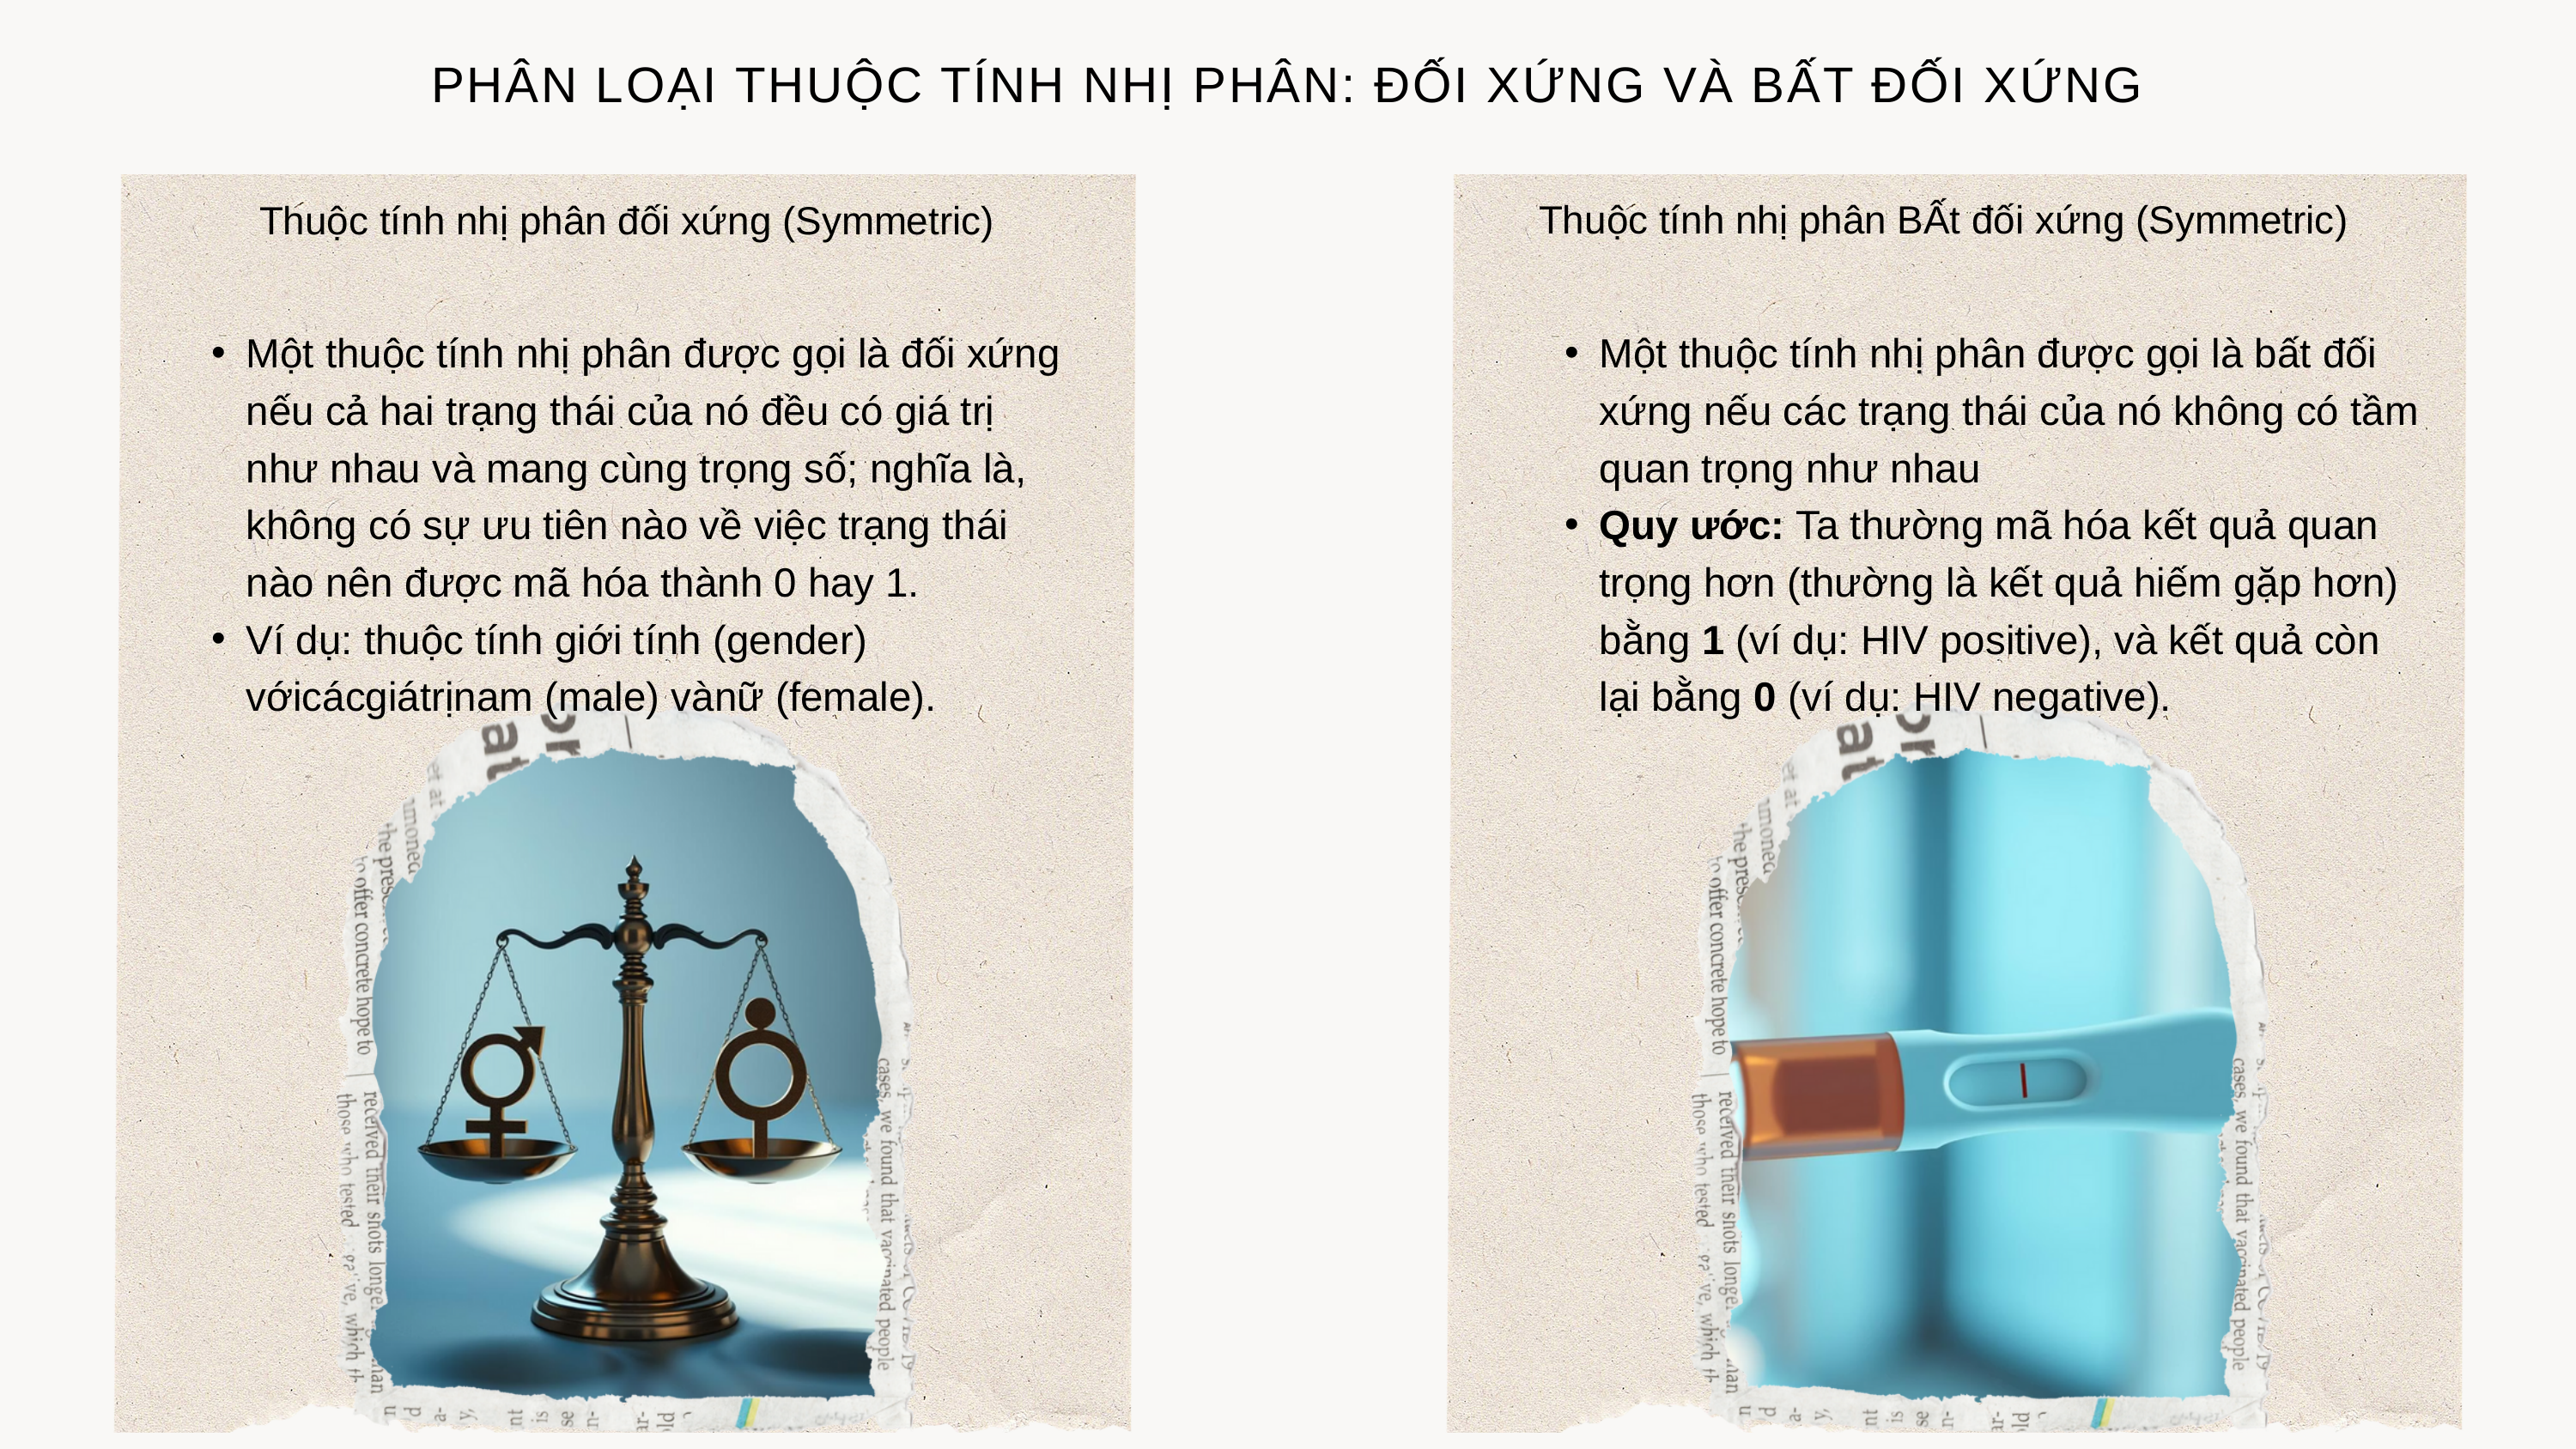

PHÂN LOẠI THUỘC TÍNH NHỊ PHÂN: ĐỐI XỨNG VÀ BẤT ĐỐI XỨNG

Thuộc tính nhị phân BẤt đối xứng (Symmetric)

Thuộc tính nhị phân đối xứng (Symmetric)

Một thuộc tính nhị phân được gọi là đối xứng nếu cả hai trạng thái của nó đều có giá trị như nhau và mang cùng trọng số; nghĩa là, không có sự ưu tiên nào về việc trạng thái nào nên được mã hóa thành 0 hay 1.
Ví dụ: thuộc tính giới tính (gender) vớicácgiátrịnam (male) vànữ (female).

Một thuộc tính nhị phân được gọi là bất đối xứng nếu các trạng thái của nó không có tầm quan trọng như nhau
Quy ước: Ta thường mã hóa kết quả quan trọng hơn (thường là kết quả hiếm gặp hơn) bằng 1 (ví dụ: HIV positive), và kết quả còn lại bằng 0 (ví dụ: HIV negative).